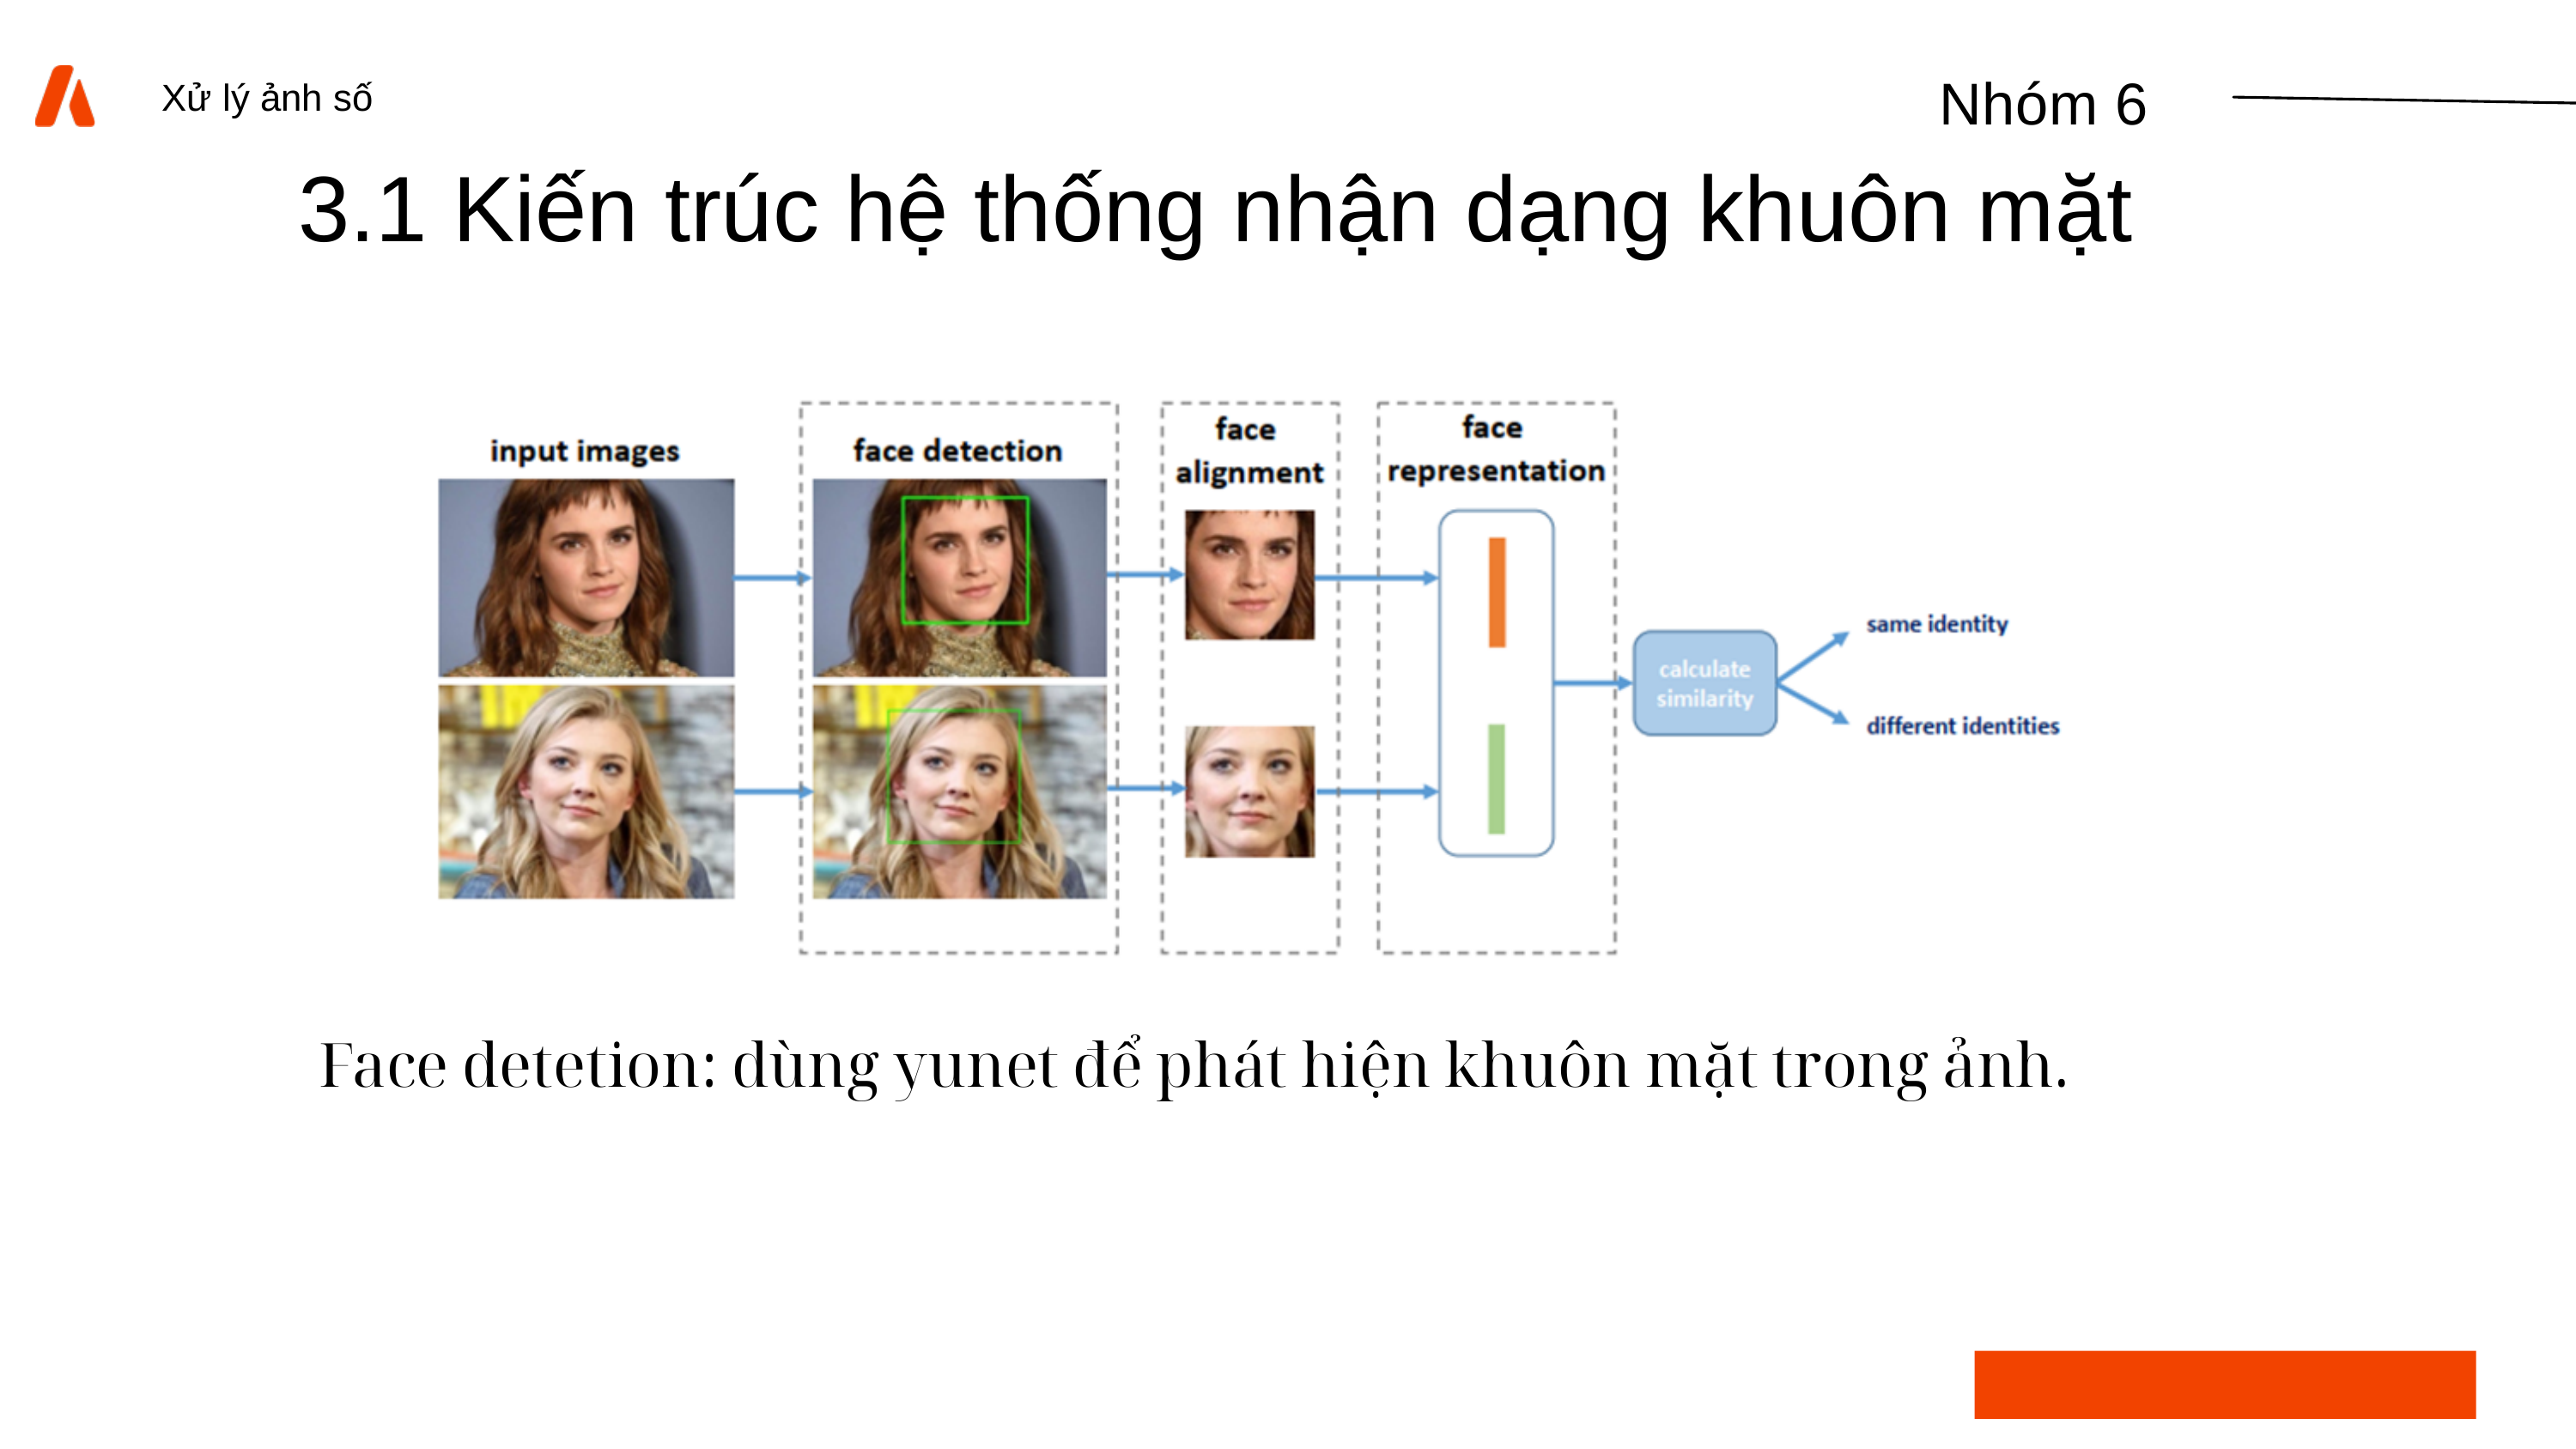

Xử lý ảnh số
Nhóm 6

3.1 Kiến trúc hệ thống nhận dạng khuôn mặt

Face detetion: dùng yunet để phát hiện khuôn mặt trong ảnh.